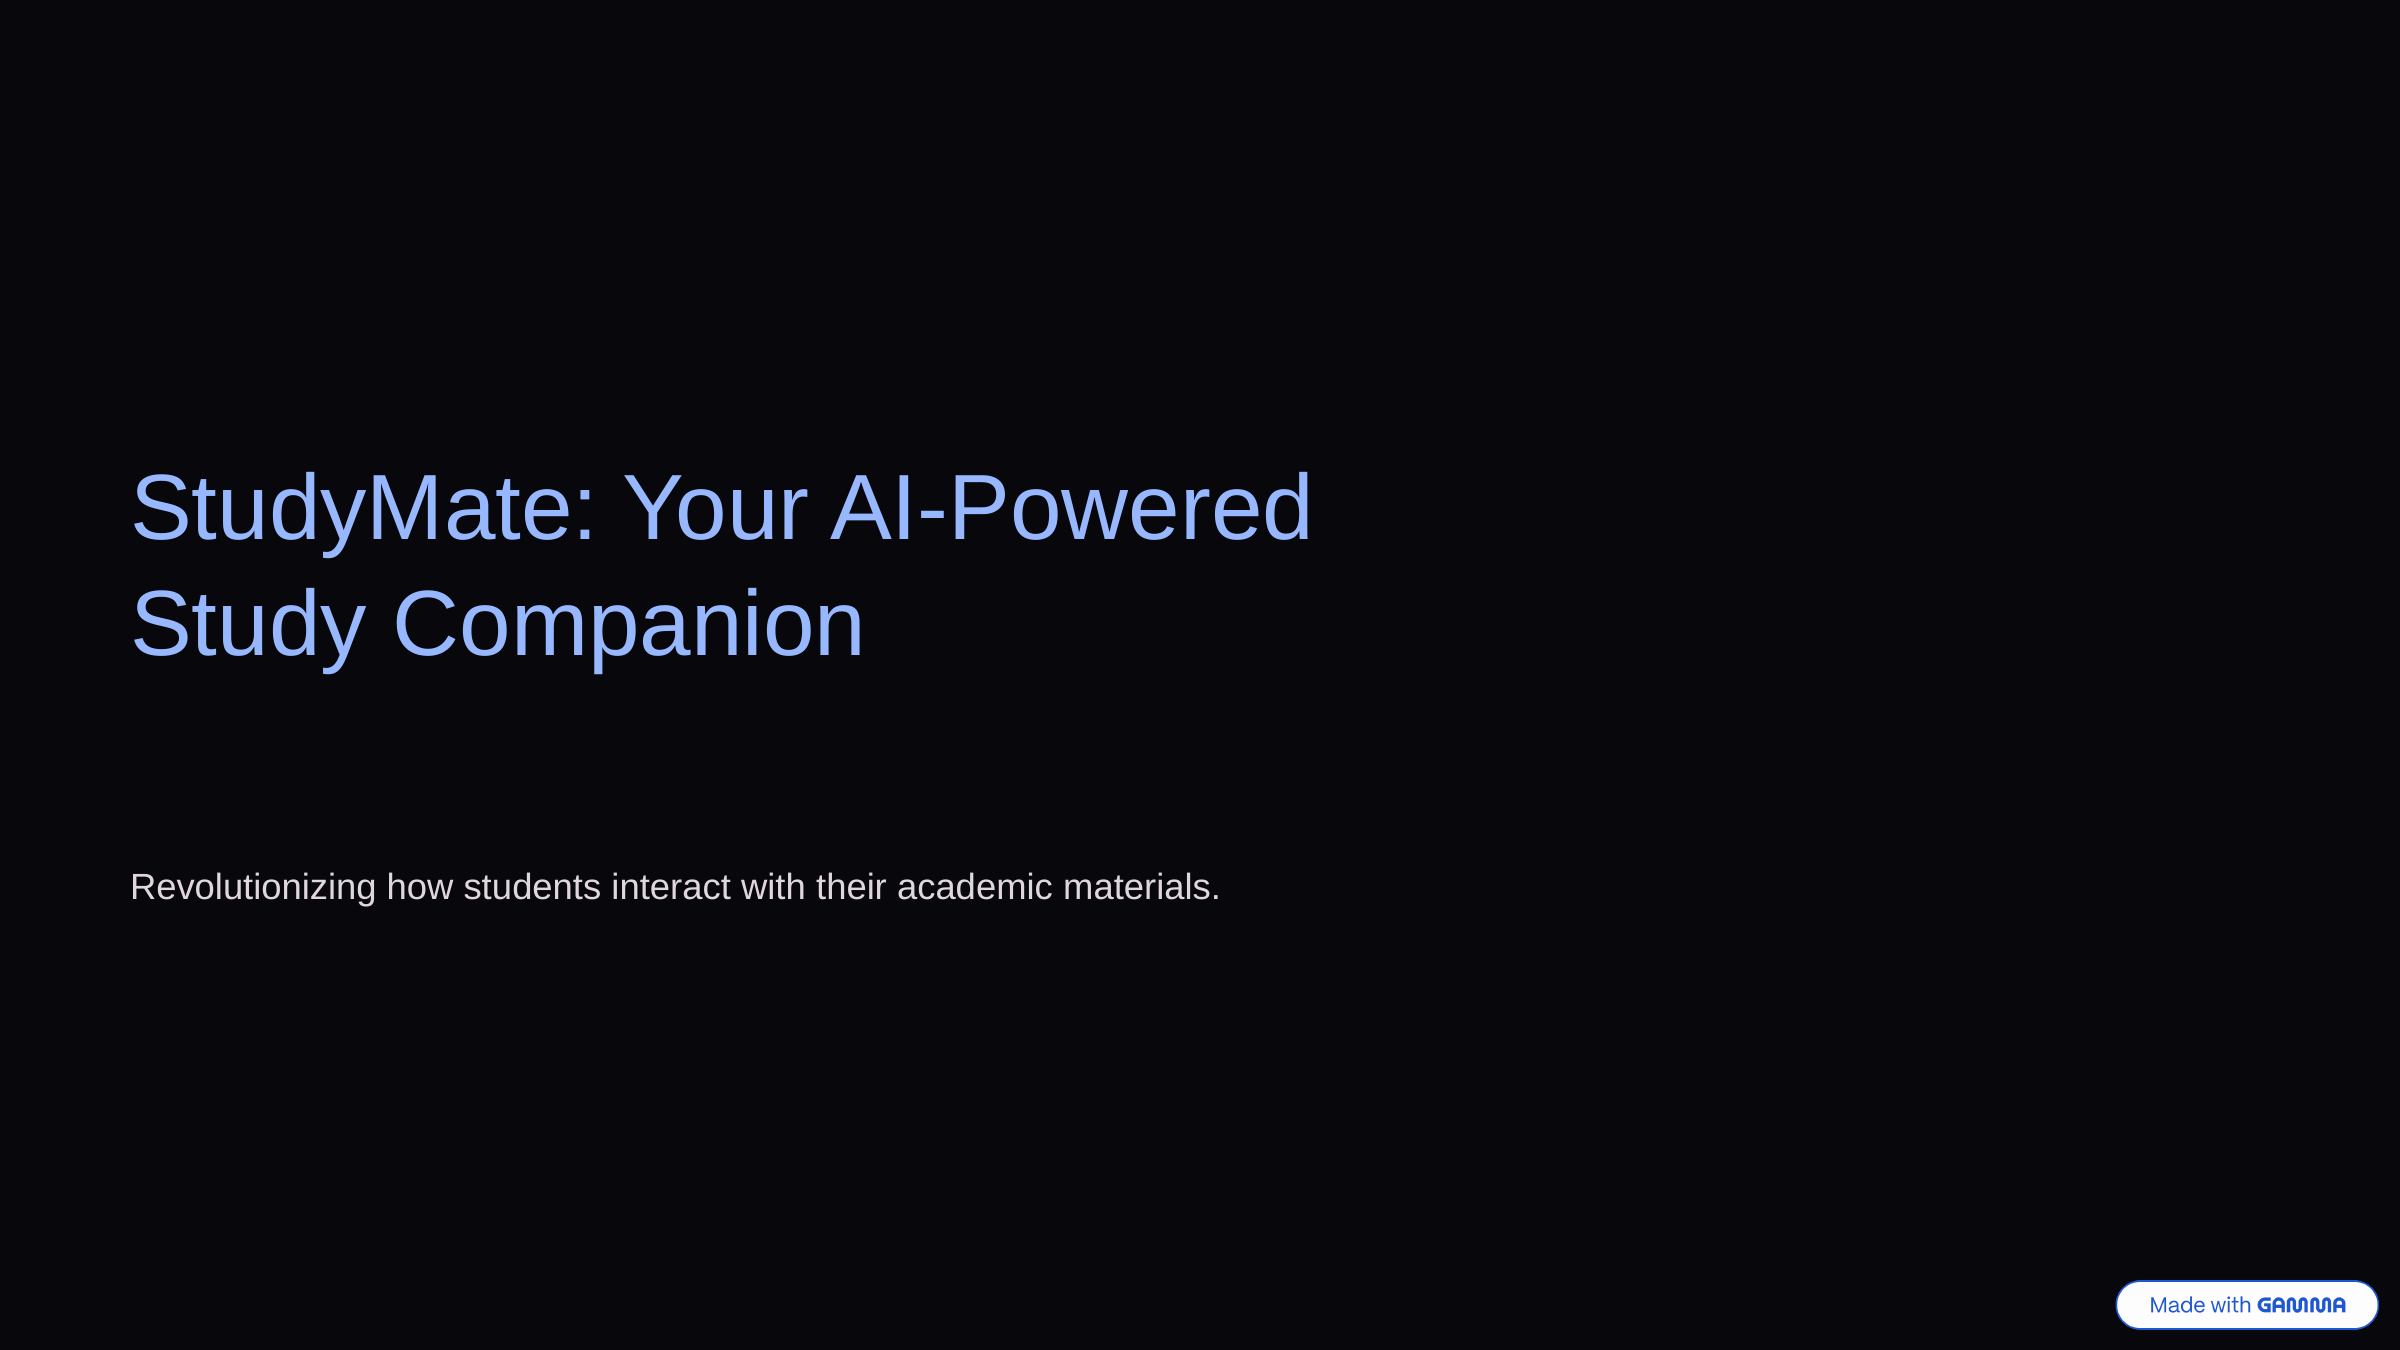

StudyMate: Your AI-Powered Study Companion
Revolutionizing how students interact with their academic materials.